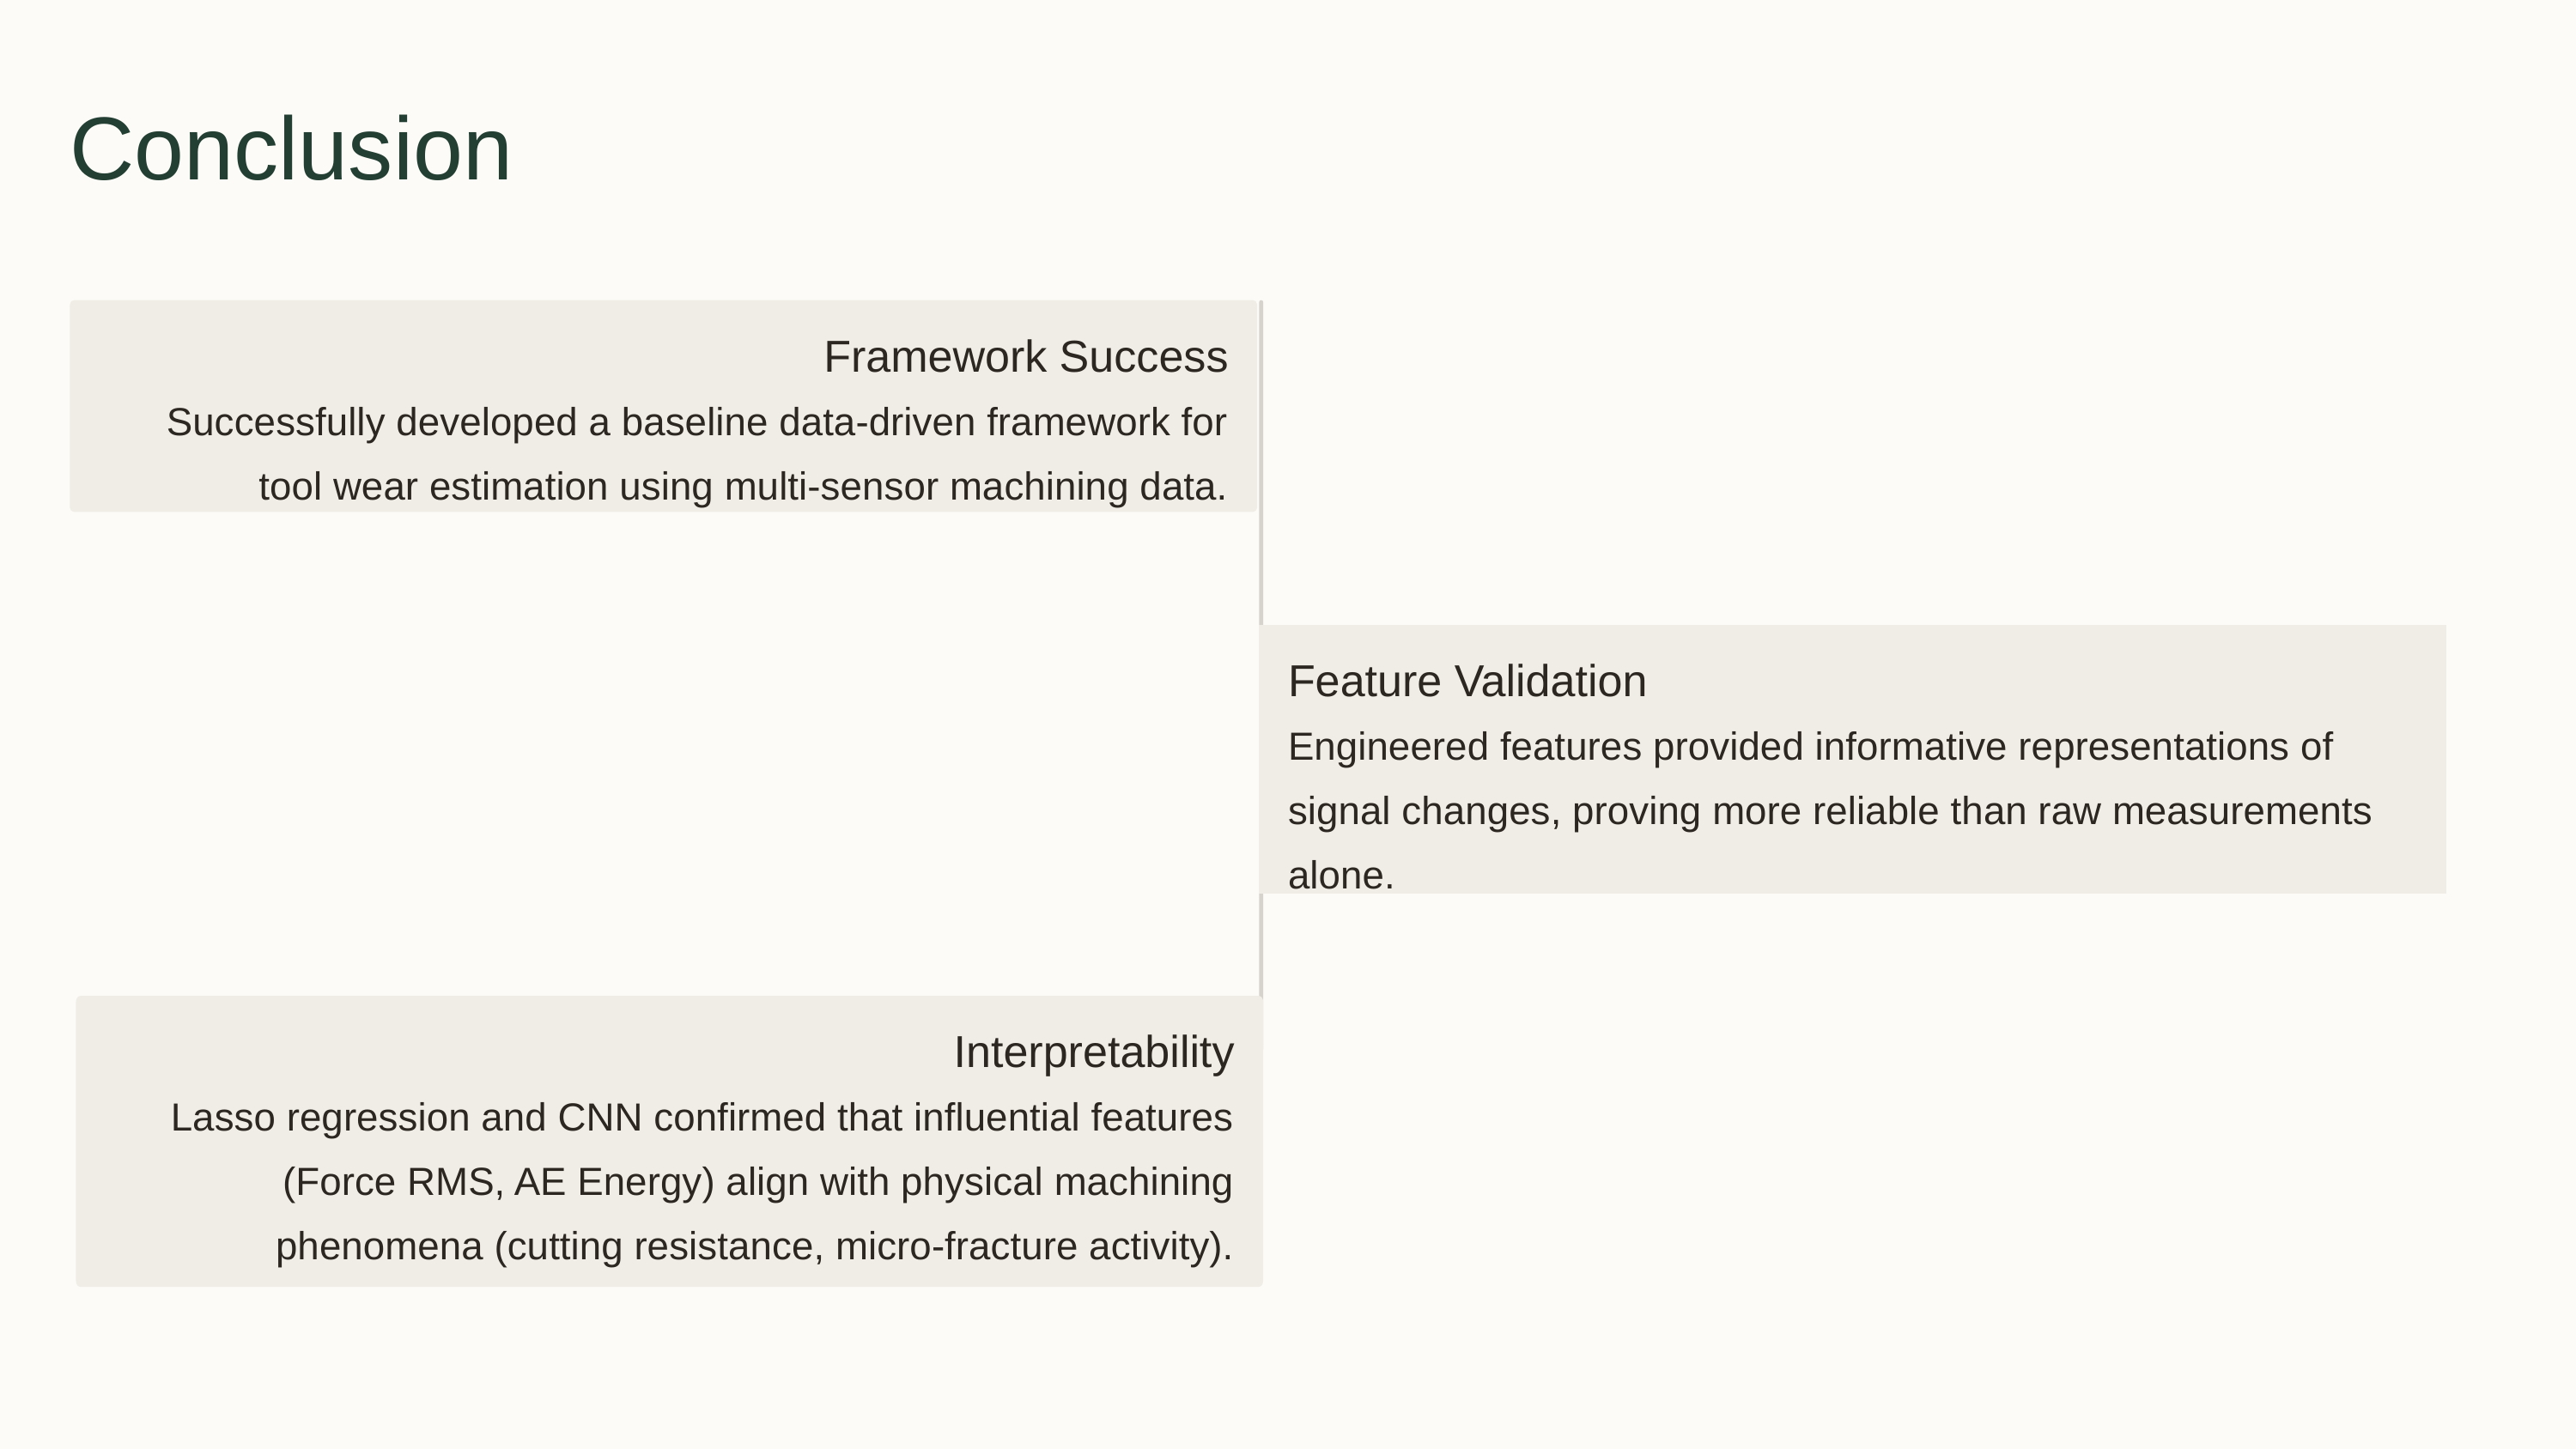

Conclusion

Framework Success
Successfully developed a baseline data-driven framework for tool wear estimation using multi-sensor machining data.

Feature Validation
Engineered features provided informative representations of signal changes, proving more reliable than raw measurements alone.

Interpretability
Lasso regression and CNN confirmed that influential features (Force RMS, AE Energy) align with physical machining phenomena (cutting resistance, micro-fracture activity).